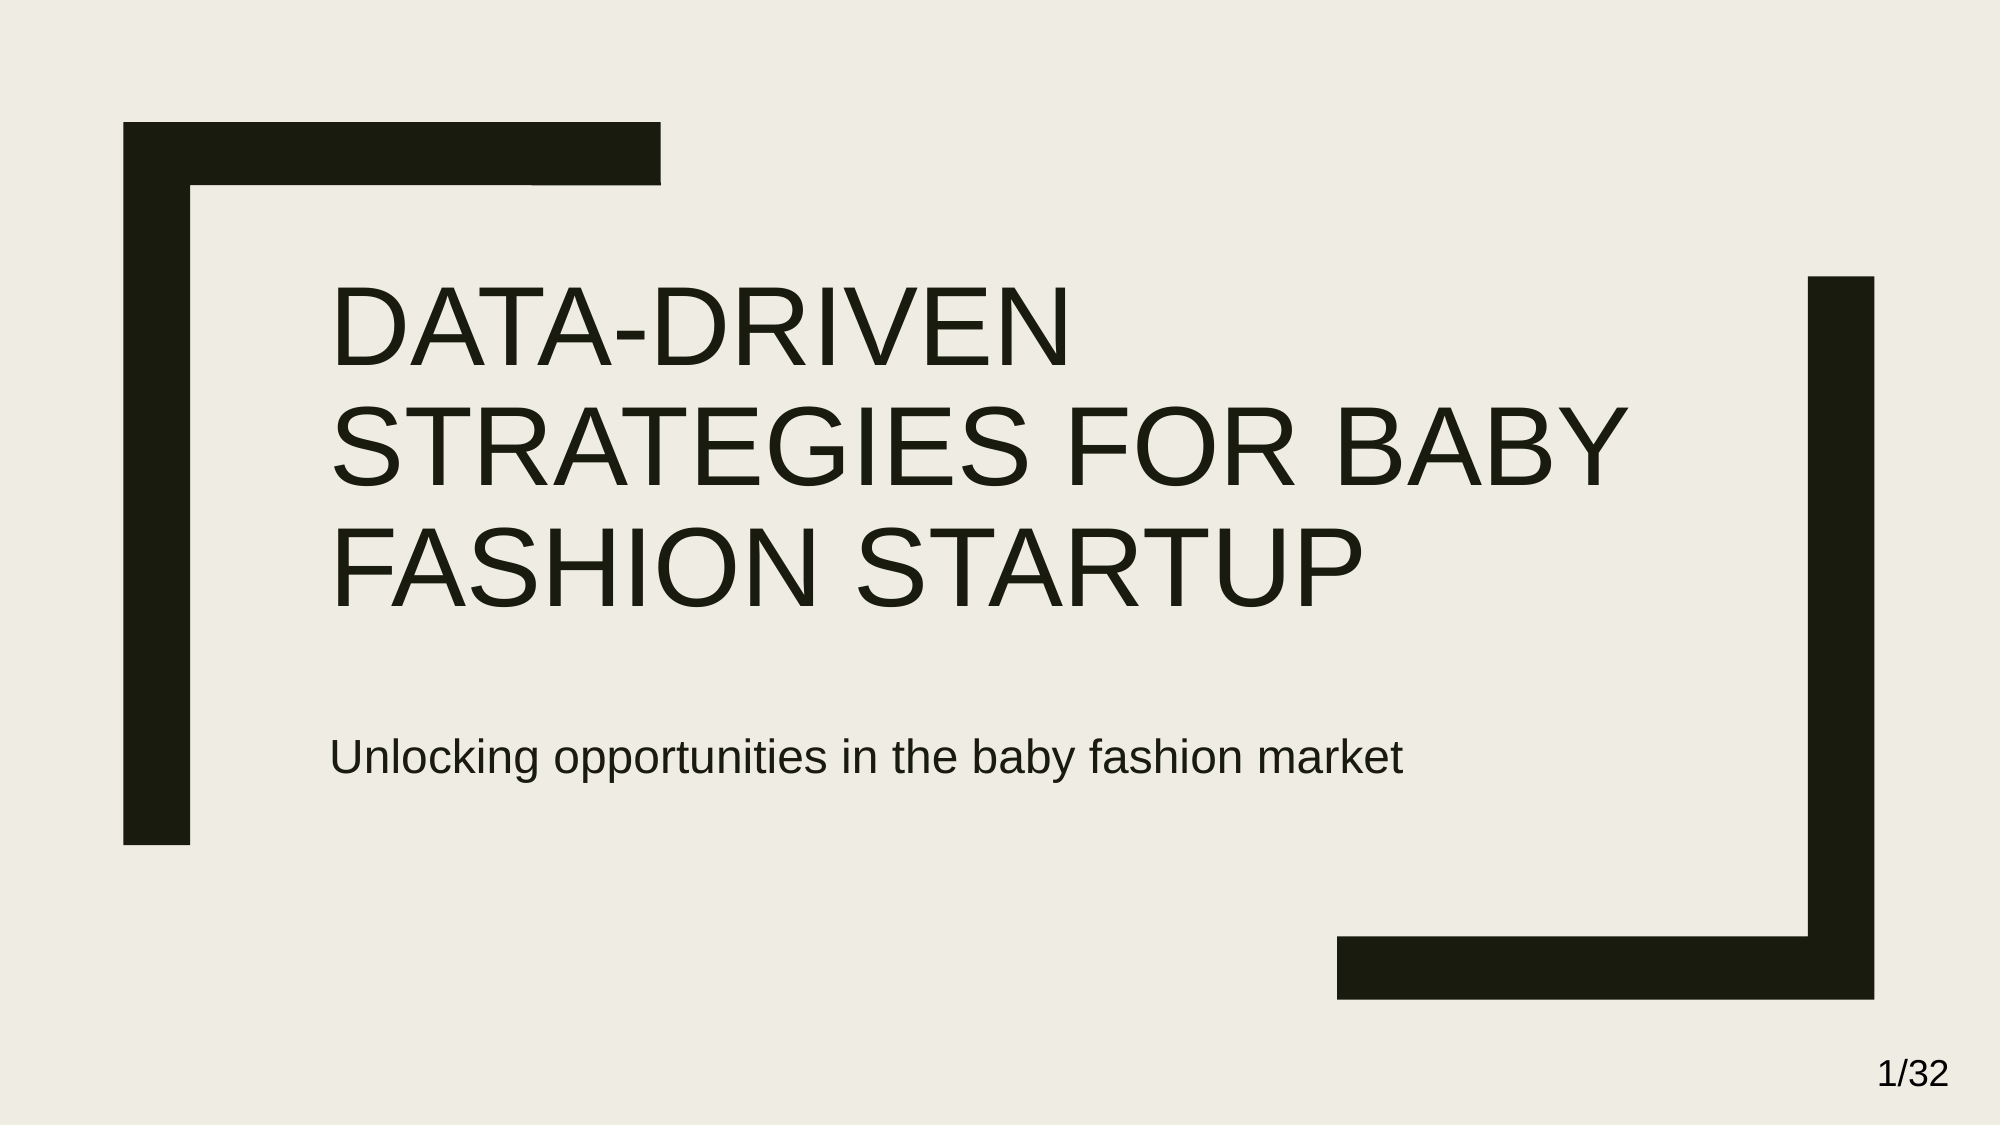

# Data-Driven strategies for baby fashion startup
Unlocking opportunities in the baby fashion market
1/32